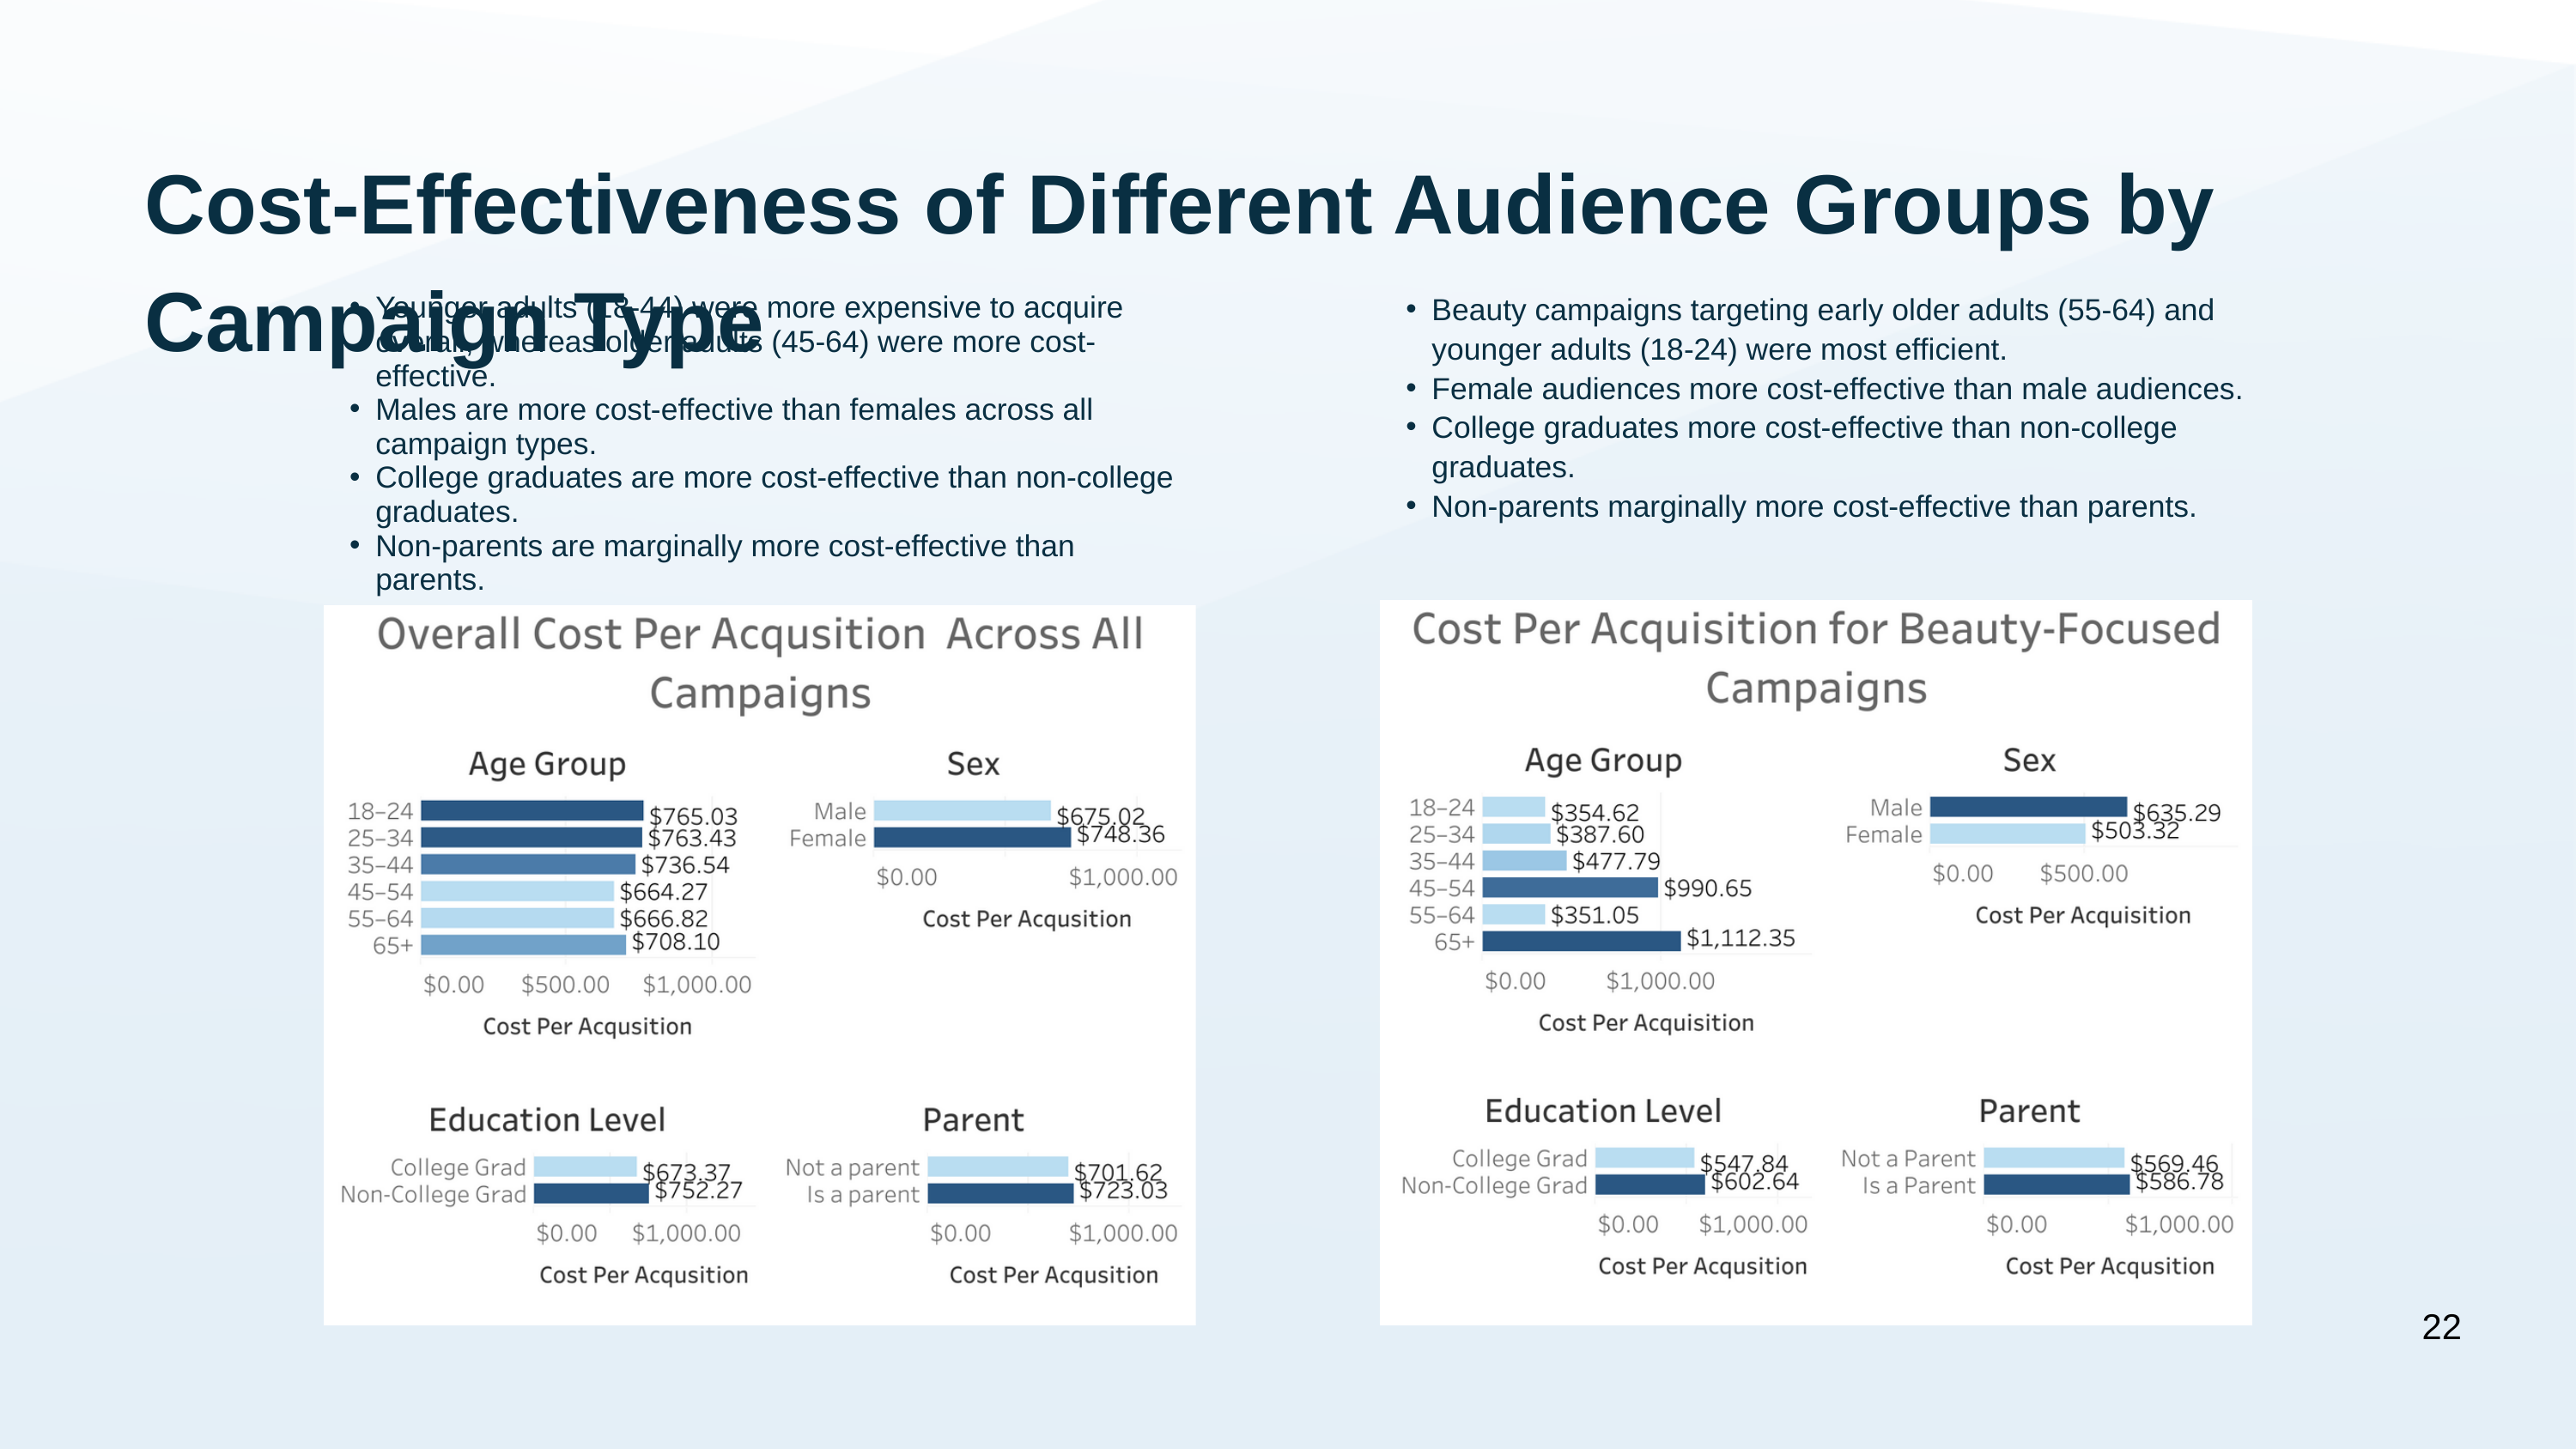

Cost-Effectiveness of Different Audience Groups by Campaign Type
Beauty campaigns targeting early older adults (55-64) and younger adults (18-24) were most efficient.
Female audiences more cost-effective than male audiences.
College graduates more cost-effective than non-college graduates.
Non-parents marginally more cost-effective than parents.
Younger adults (18-44) were more expensive to acquire overall, whereas older adults (45-64) were more cost-effective.
Males are more cost-effective than females across all campaign types.
College graduates are more cost-effective than non-college graduates.
Non-parents are marginally more cost-effective than parents.

22